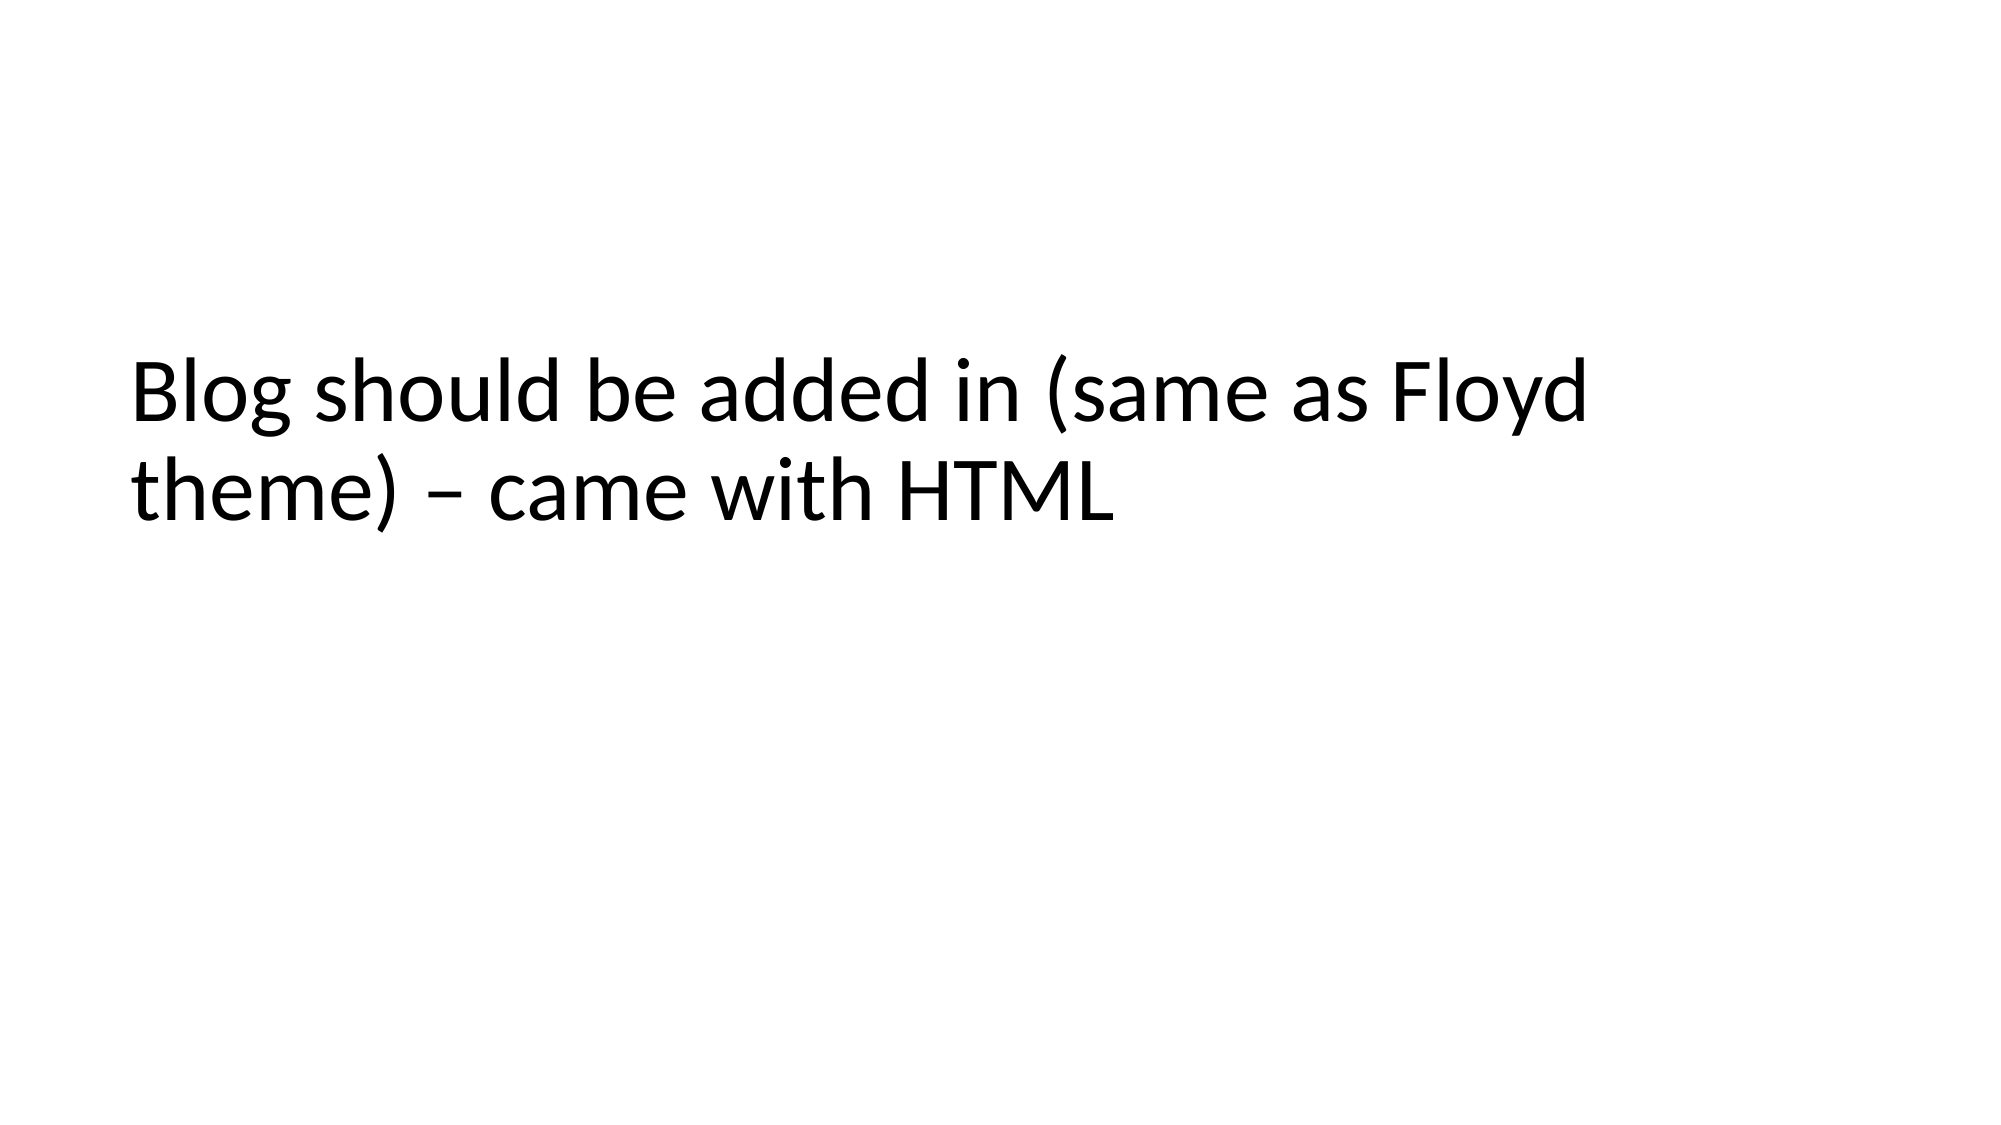

# Blog should be added in (same as Floyd theme) – came with HTML